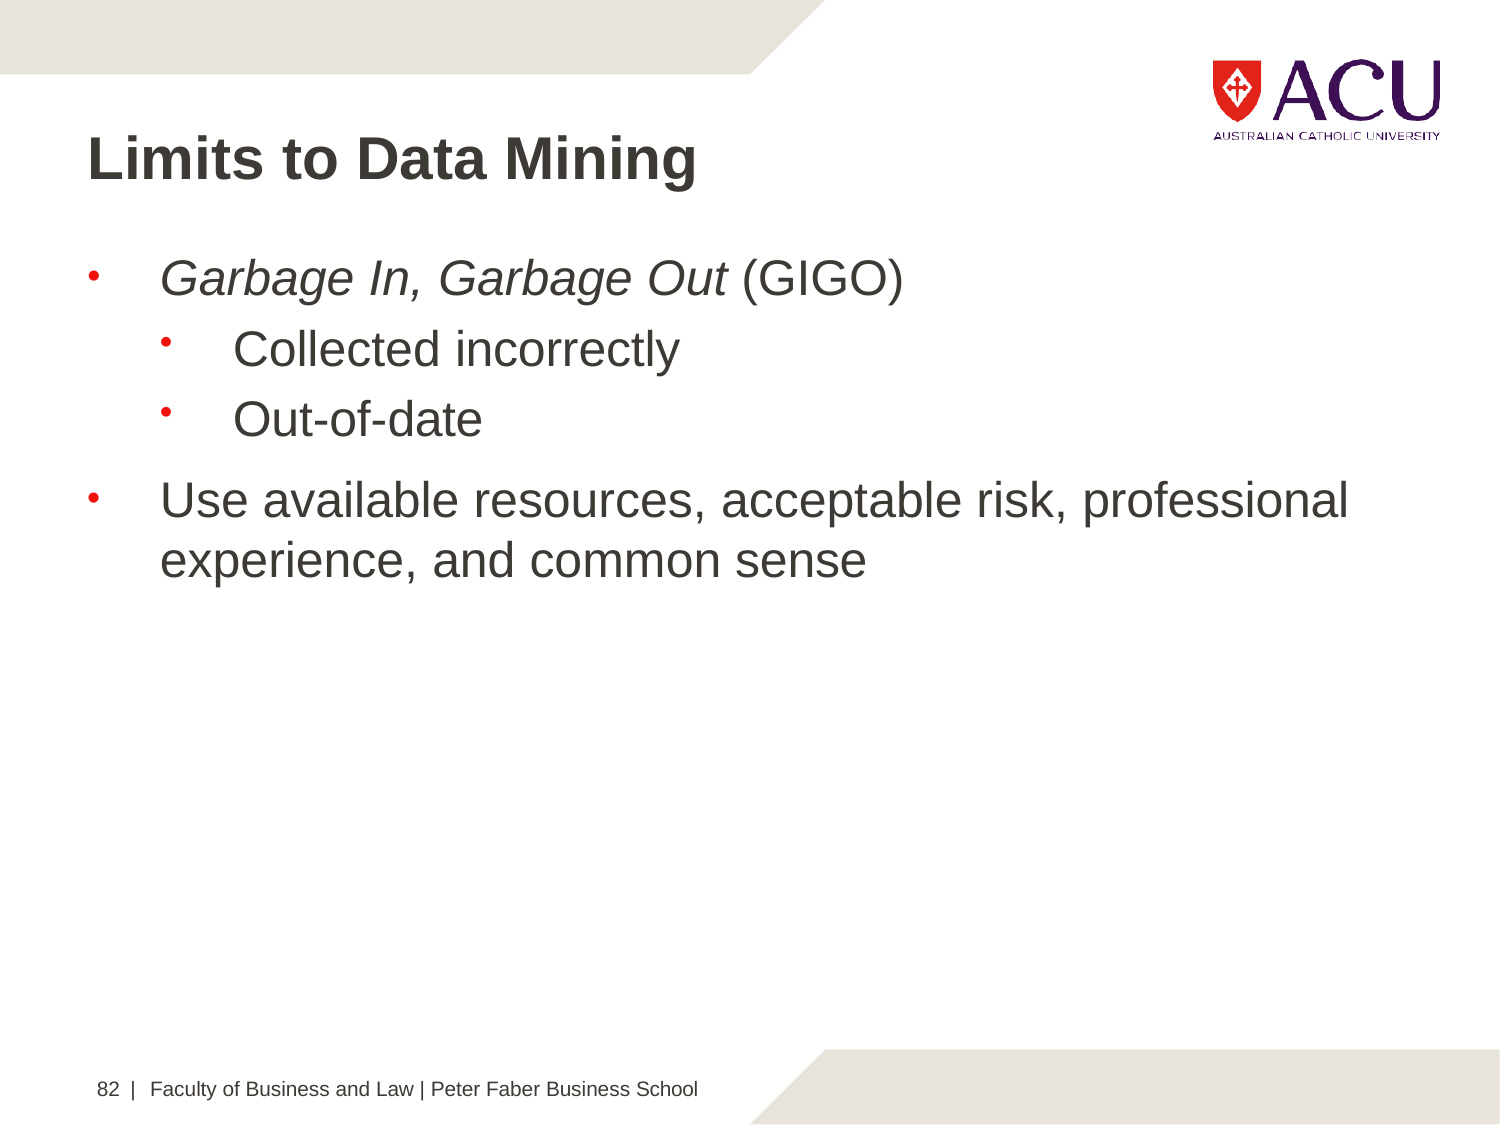

# Limits to Data Mining
Garbage In, Garbage Out (GIGO)
Collected incorrectly
Out-of-date
Use available resources, acceptable risk, professional experience, and common sense
82 | Faculty of Business and Law | Peter Faber Business School